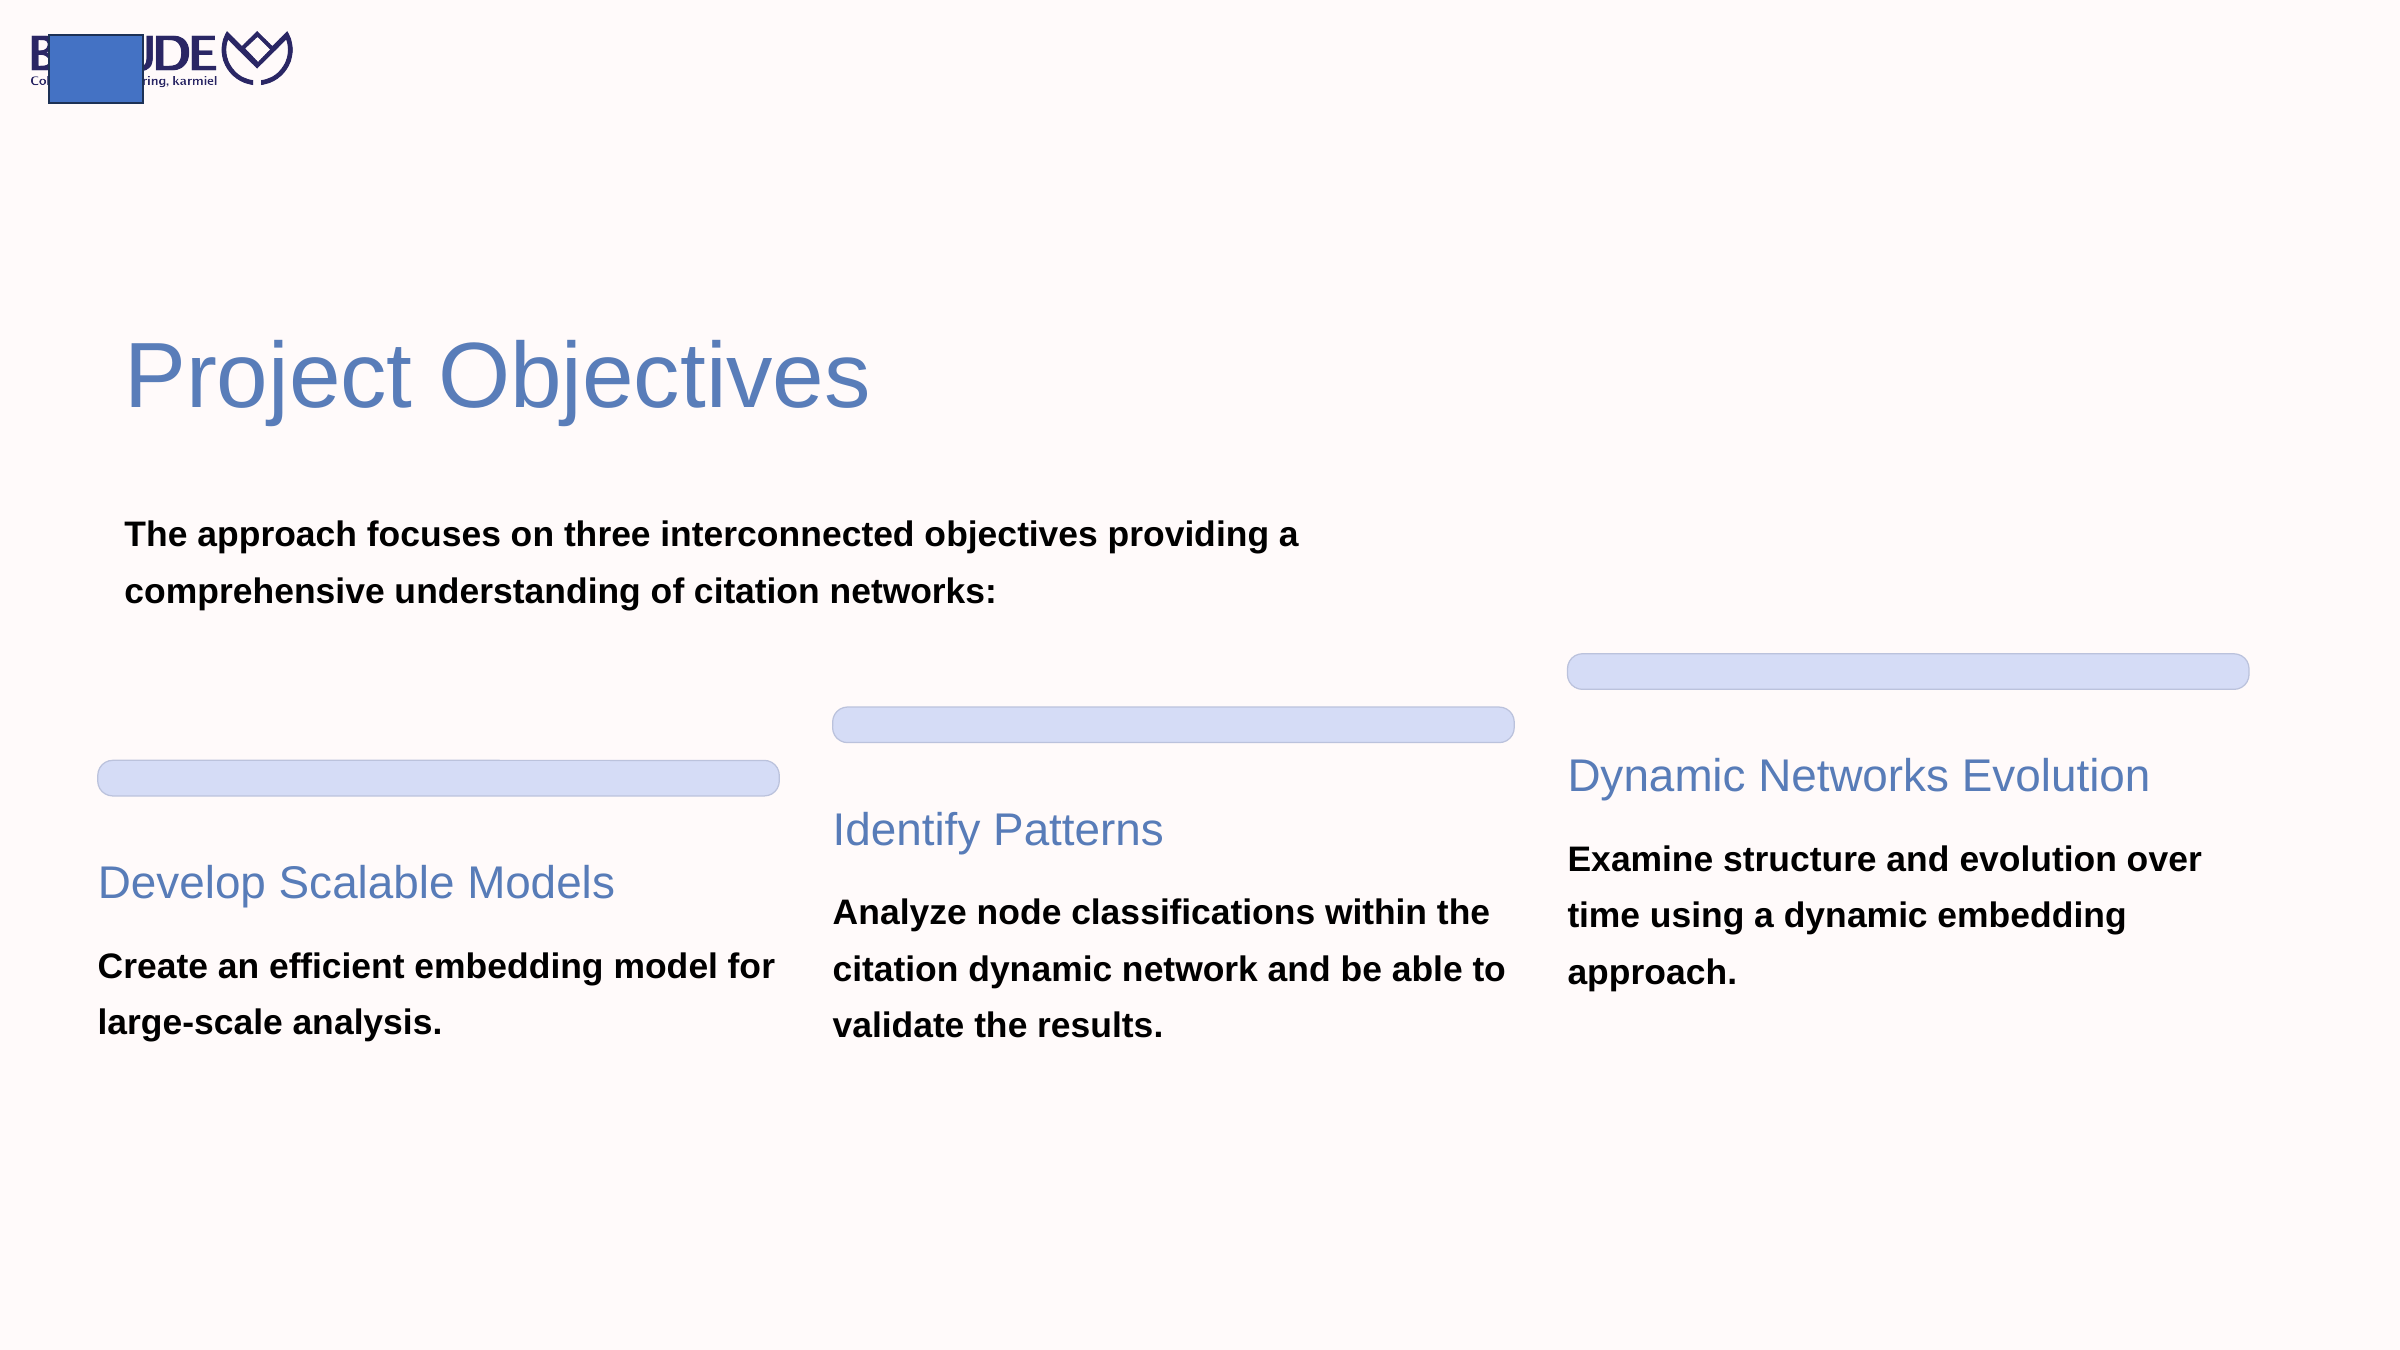

Project Objectives
The approach focuses on three interconnected objectives providing a comprehensive understanding of citation networks:

Dynamic Networks Evolution

Identify Patterns
Examine structure and evolution over time using a dynamic embedding approach.
Develop Scalable Models
Analyze node classifications within the citation dynamic network and be able to validate the results.
Create an efficient embedding model for large-scale analysis.